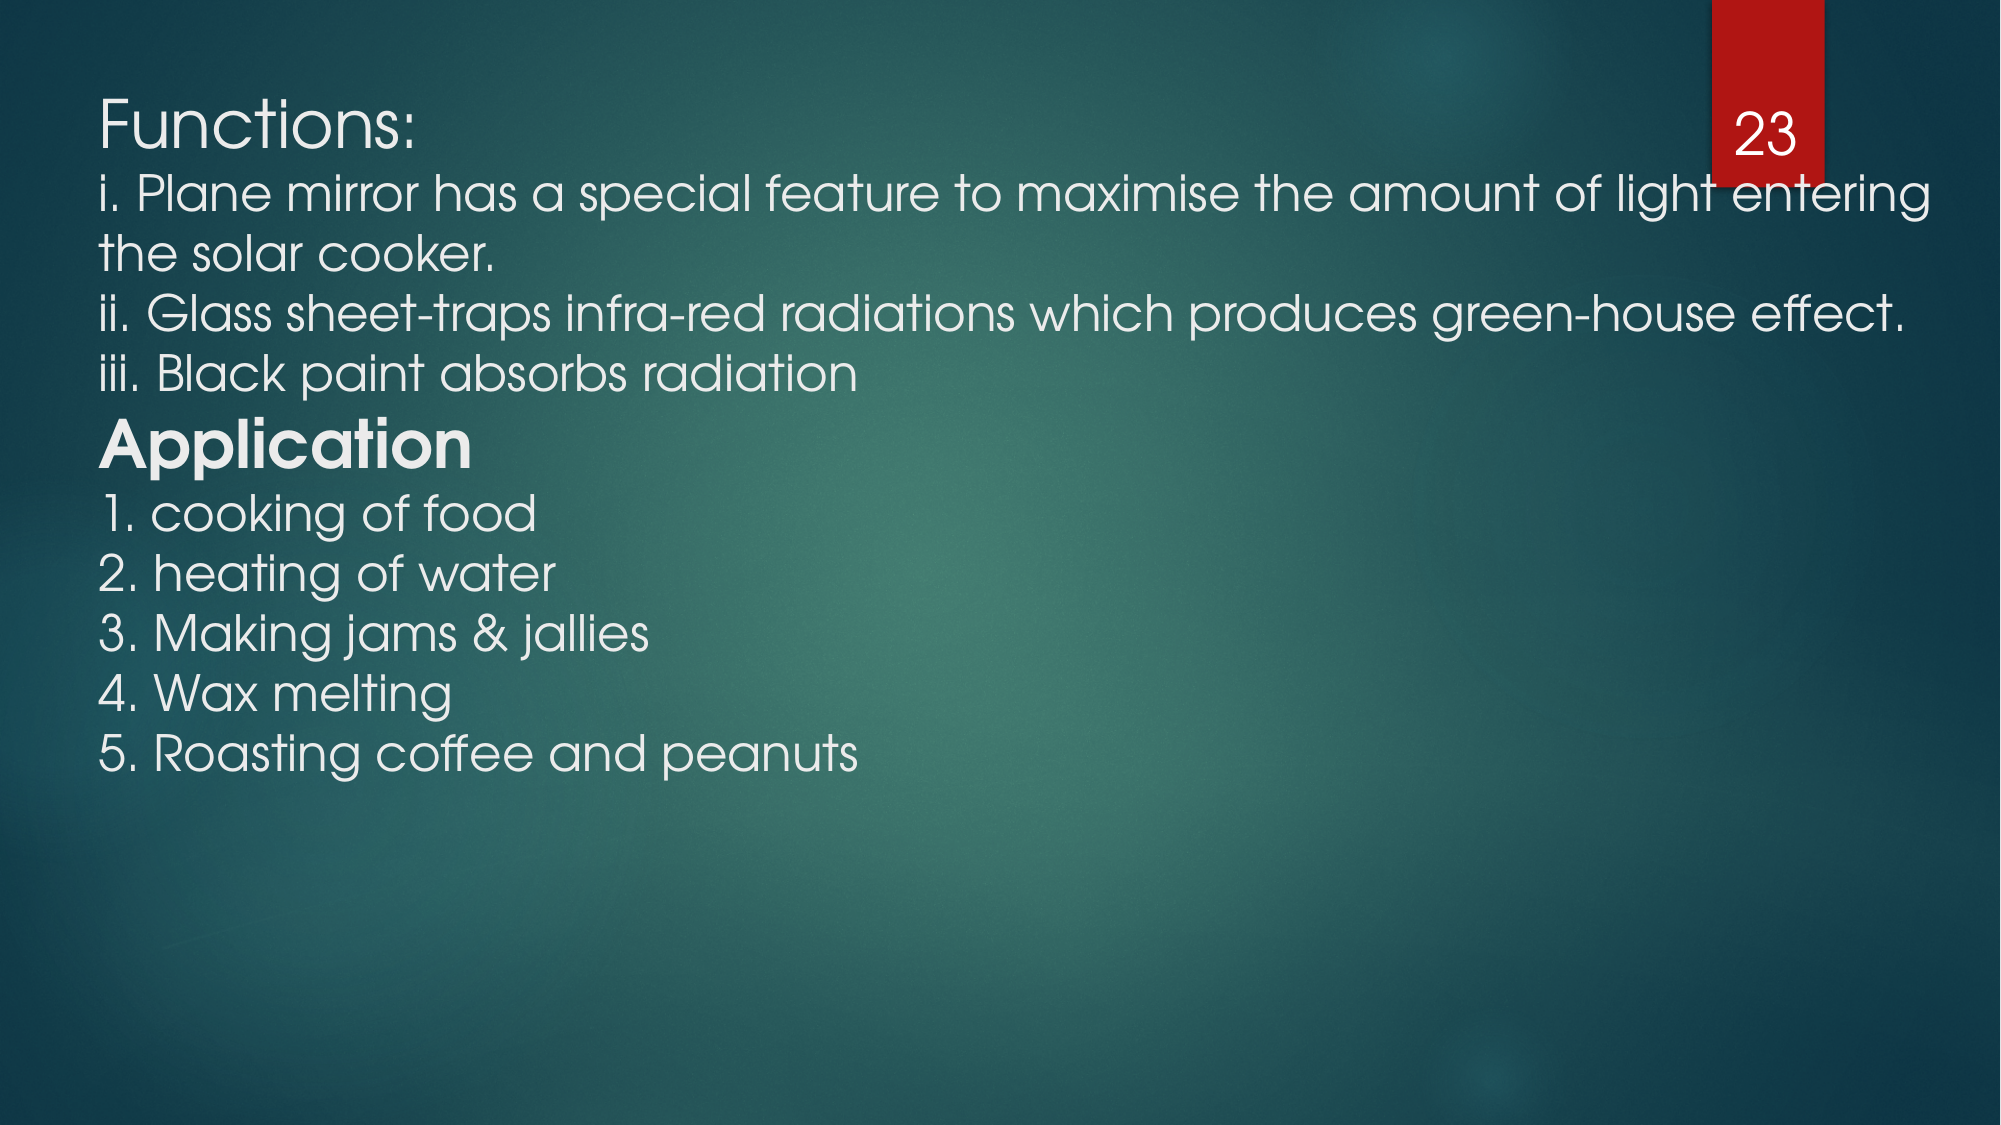

23
# Functions: i. Plane mirror has a special feature to maximise the amount of light entering the solar cooker. ii. Glass sheet-traps infra-red radiations which produces green-house effect. iii. Black paint absorbs radiation Application 1. cooking of food 2. heating of water 3. Making jams & jallies 4. Wax melting 5. Roasting coffee and peanuts